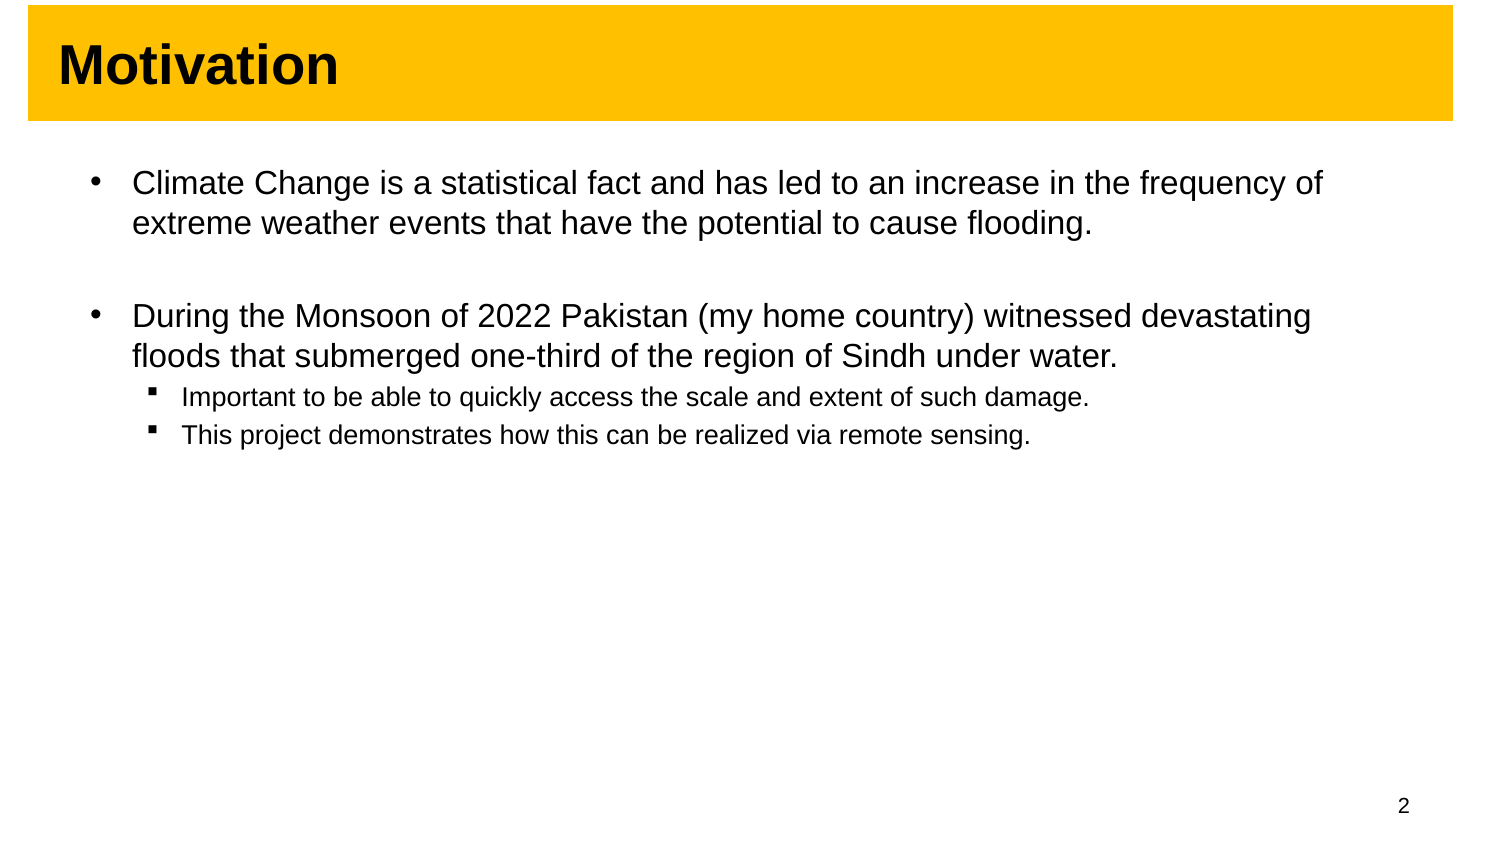

# Motivation
Climate Change is a statistical fact and has led to an increase in the frequency of extreme weather events that have the potential to cause flooding.

During the Monsoon of 2022 Pakistan (my home country) witnessed devastating floods that submerged one-third of the region of Sindh under water.
Important to be able to quickly access the scale and extent of such damage.
This project demonstrates how this can be realized via remote sensing.

2